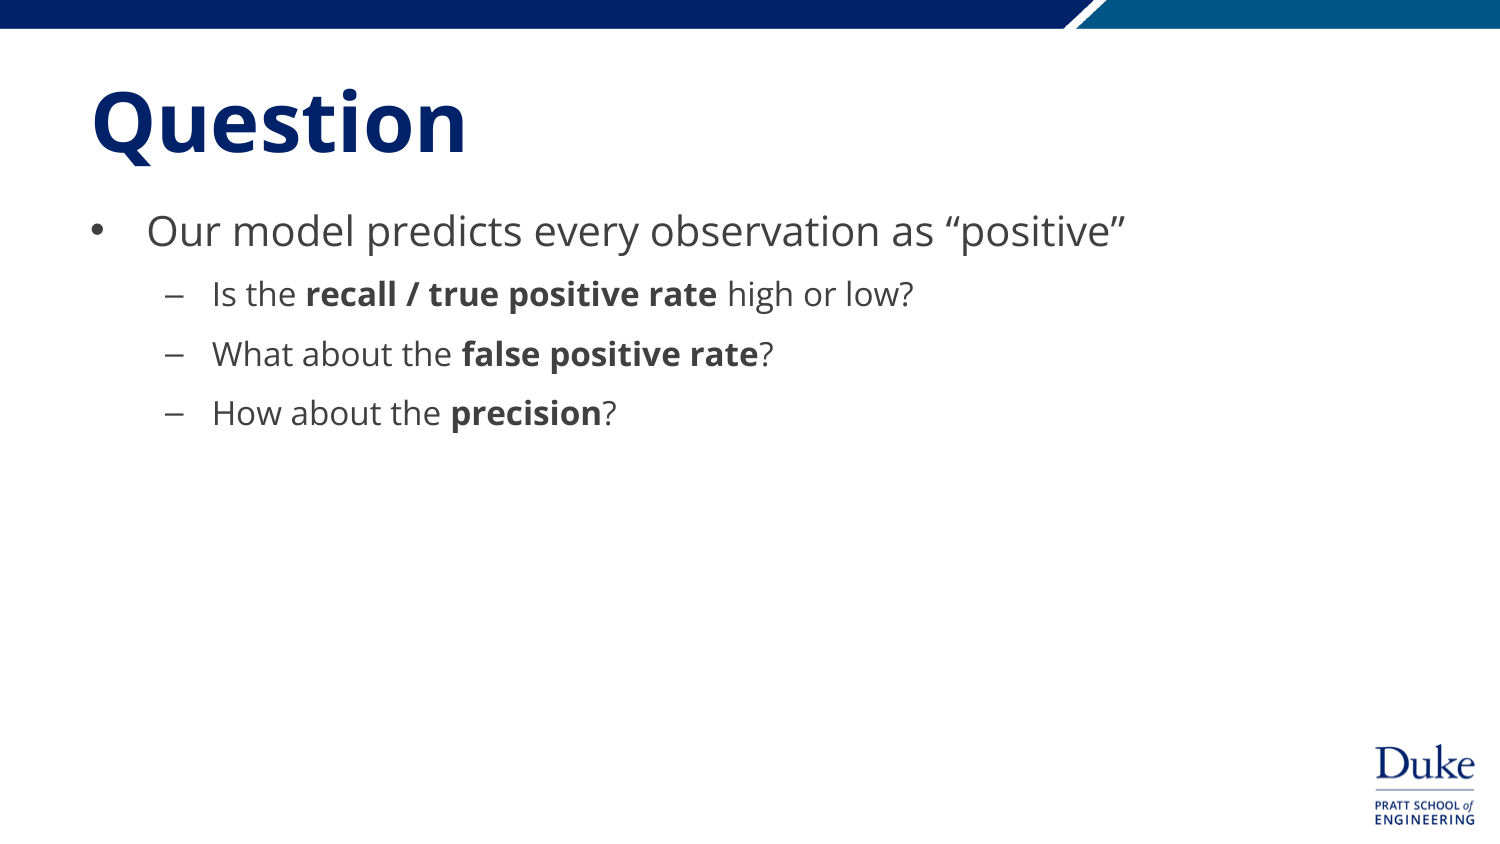

# Question
Our model predicts every observation as “positive”
Is the recall / true positive rate high or low?
What about the false positive rate?
How about the precision?